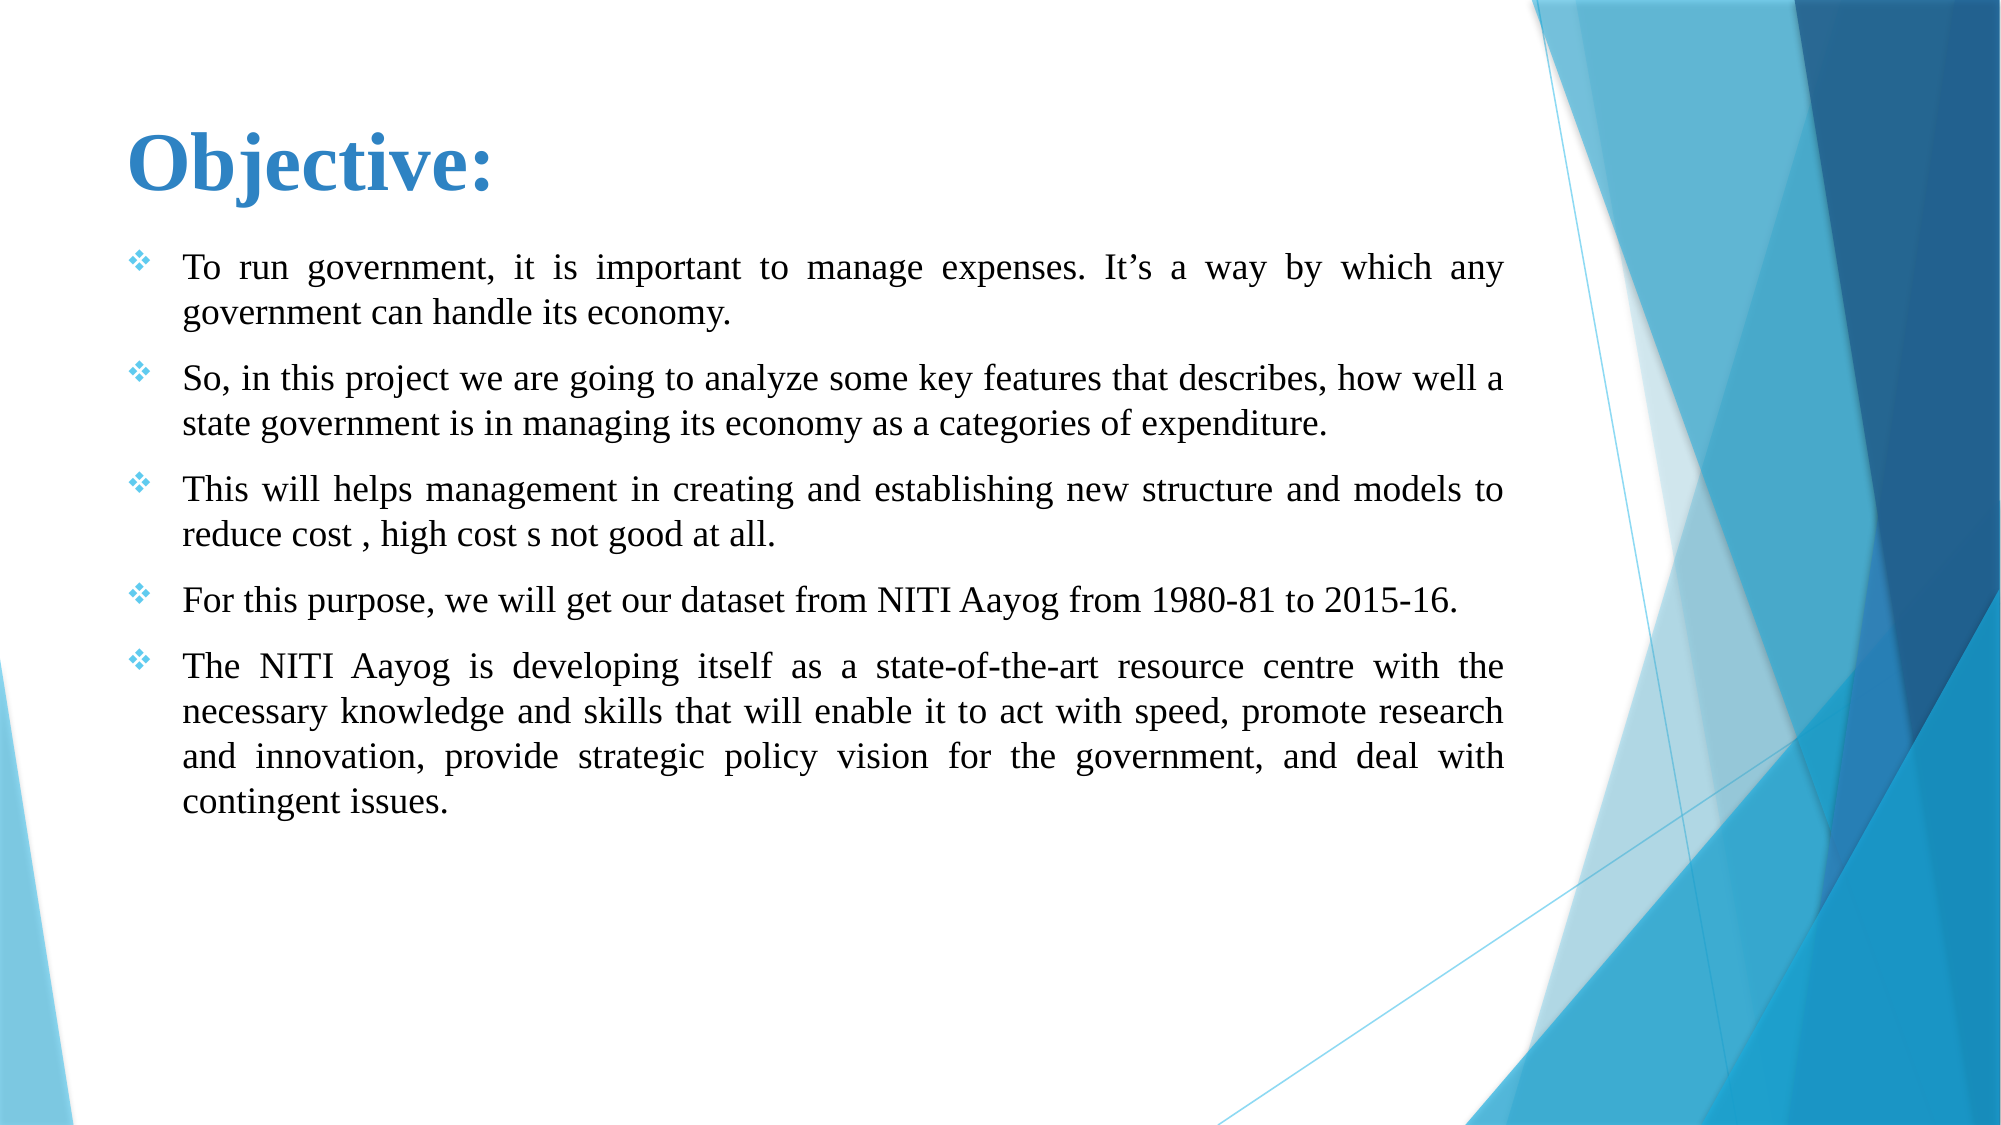

# Objective:
To run government, it is important to manage expenses. It’s a way by which any government can handle its economy.
So, in this project we are going to analyze some key features that describes, how well a state government is in managing its economy as a categories of expenditure.
This will helps management in creating and establishing new structure and models to reduce cost , high cost s not good at all.
For this purpose, we will get our dataset from NITI Aayog from 1980-81 to 2015-16.
The NITI Aayog is developing itself as a state-of-the-art resource centre with the necessary knowledge and skills that will enable it to act with speed, promote research and innovation, provide strategic policy vision for the government, and deal with contingent issues.